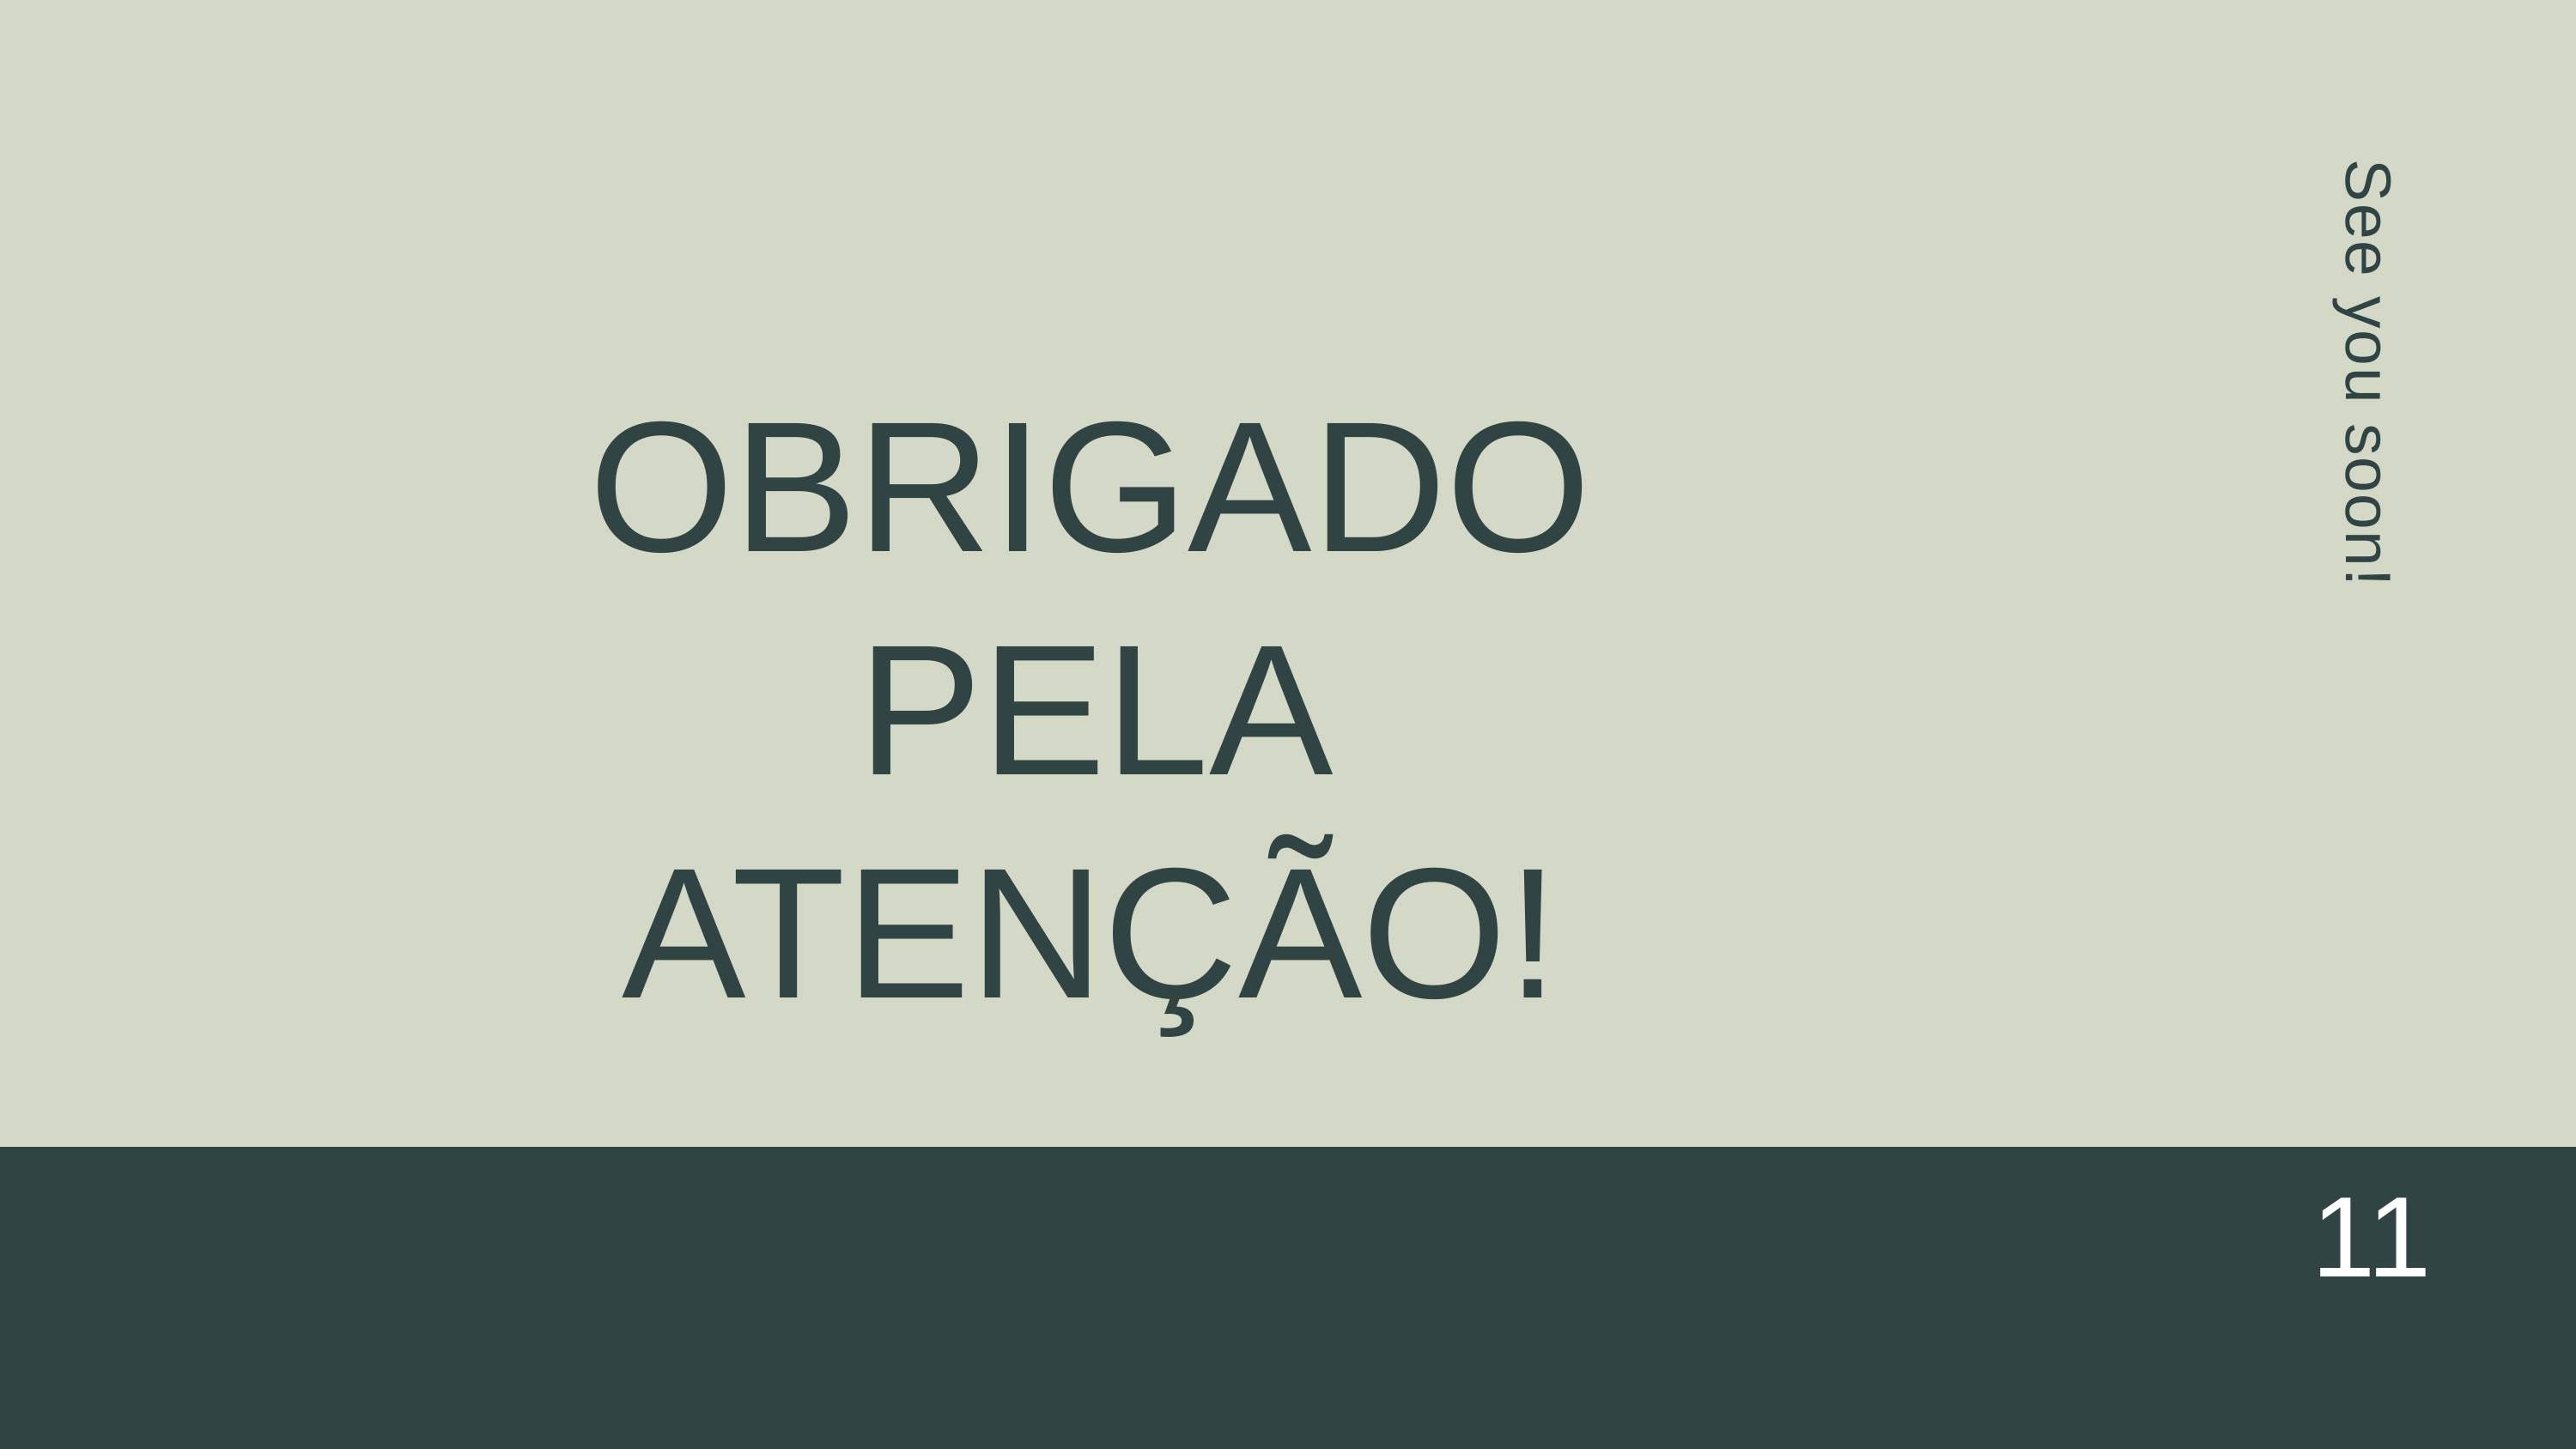

OBRIGADO PELA ATENÇÃO!
See you soon!

11